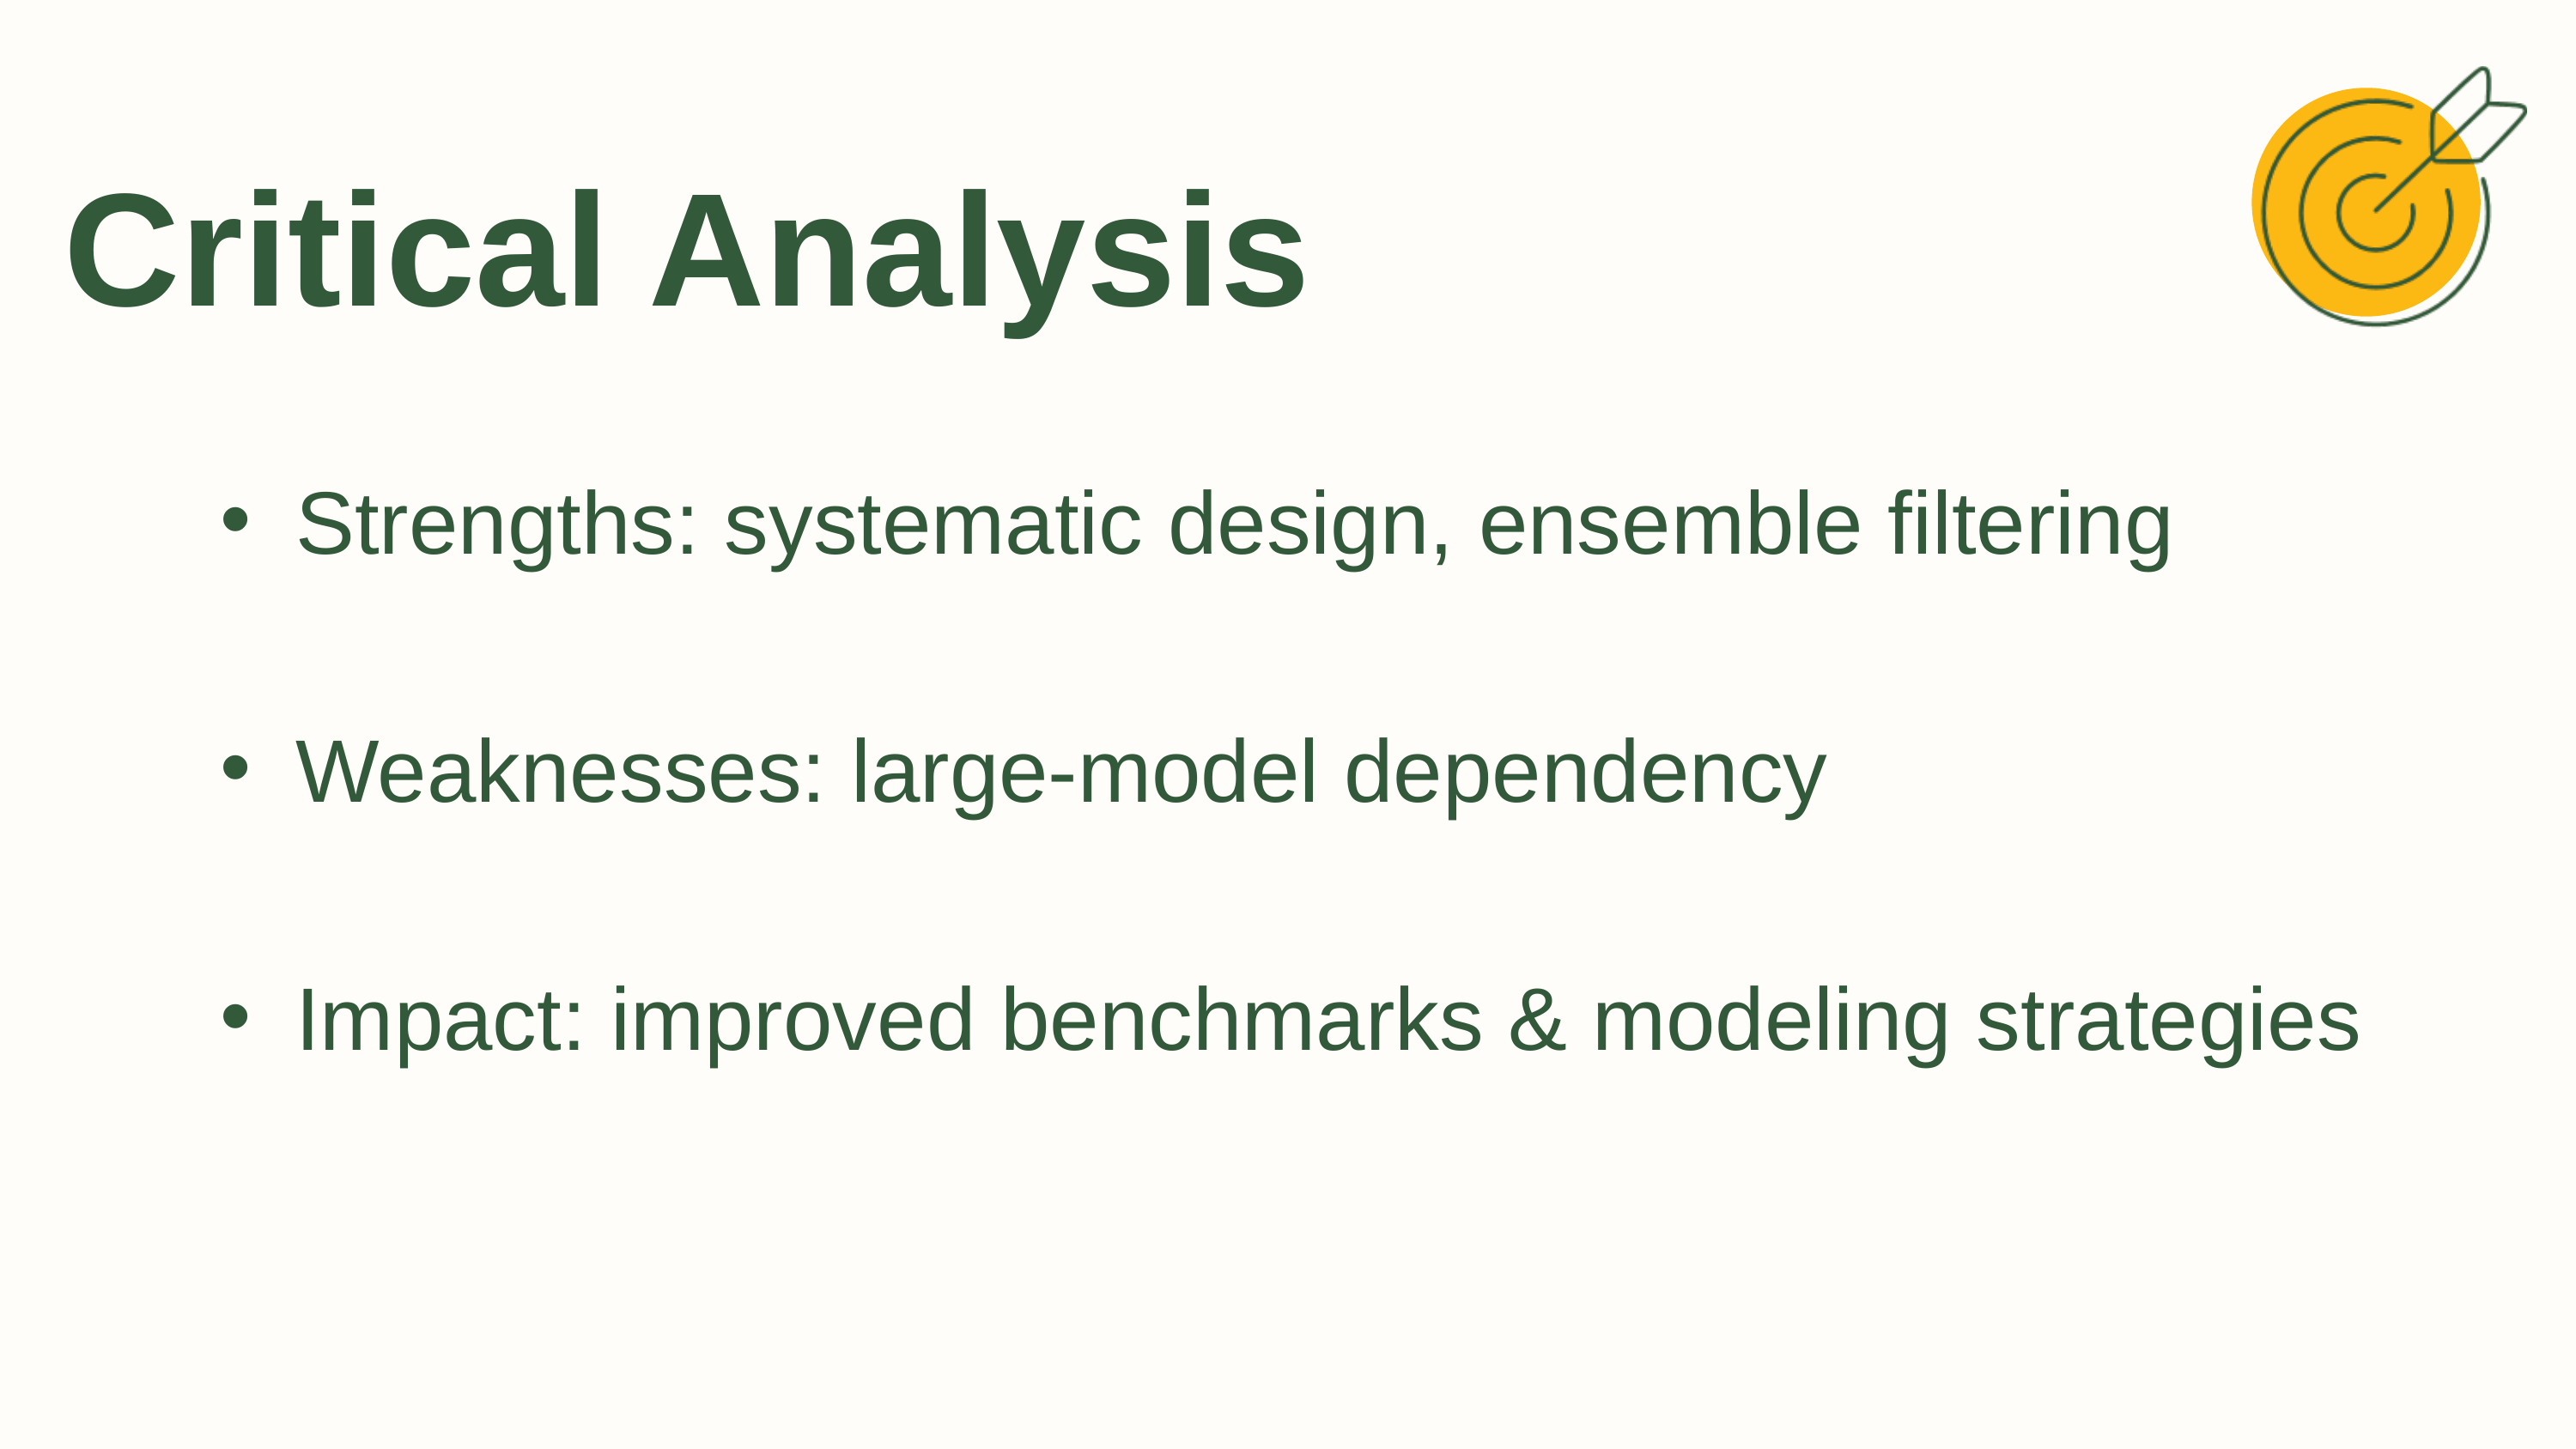

Critical Analysis

Strengths: systematic design, ensemble filtering

Weaknesses: large-model dependency

Impact: improved benchmarks & modeling strategies